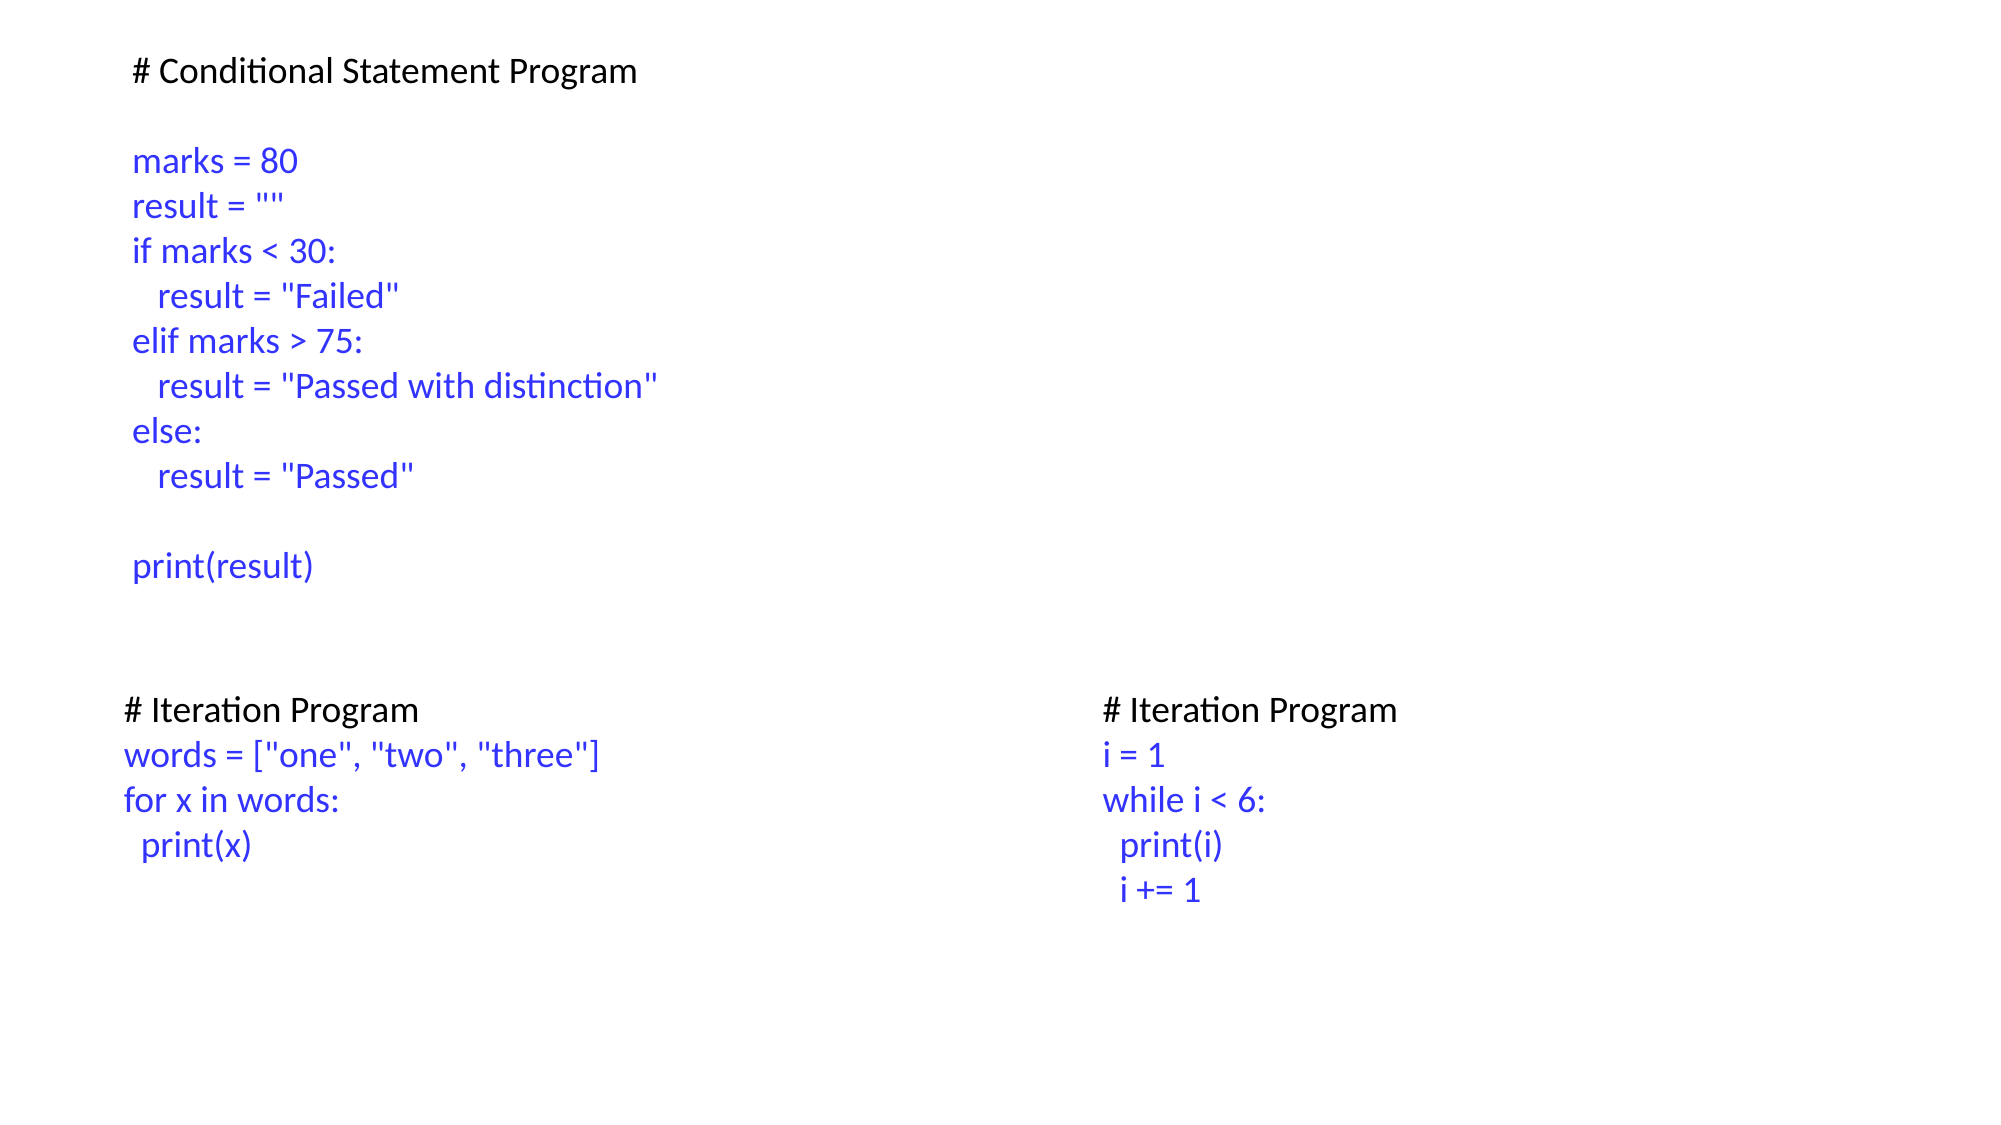

# Conditional Statement Program

marks = 80
result = ""
if marks < 30:
   result = "Failed"
elif marks > 75:
   result = "Passed with distinction"
else:
   result = "Passed"

print(result)
# Iteration Program
words = ["one", "two", "three"]
for x in words:
  print(x)
# Iteration Program
i = 1
while i < 6:
  print(i)
  i += 1